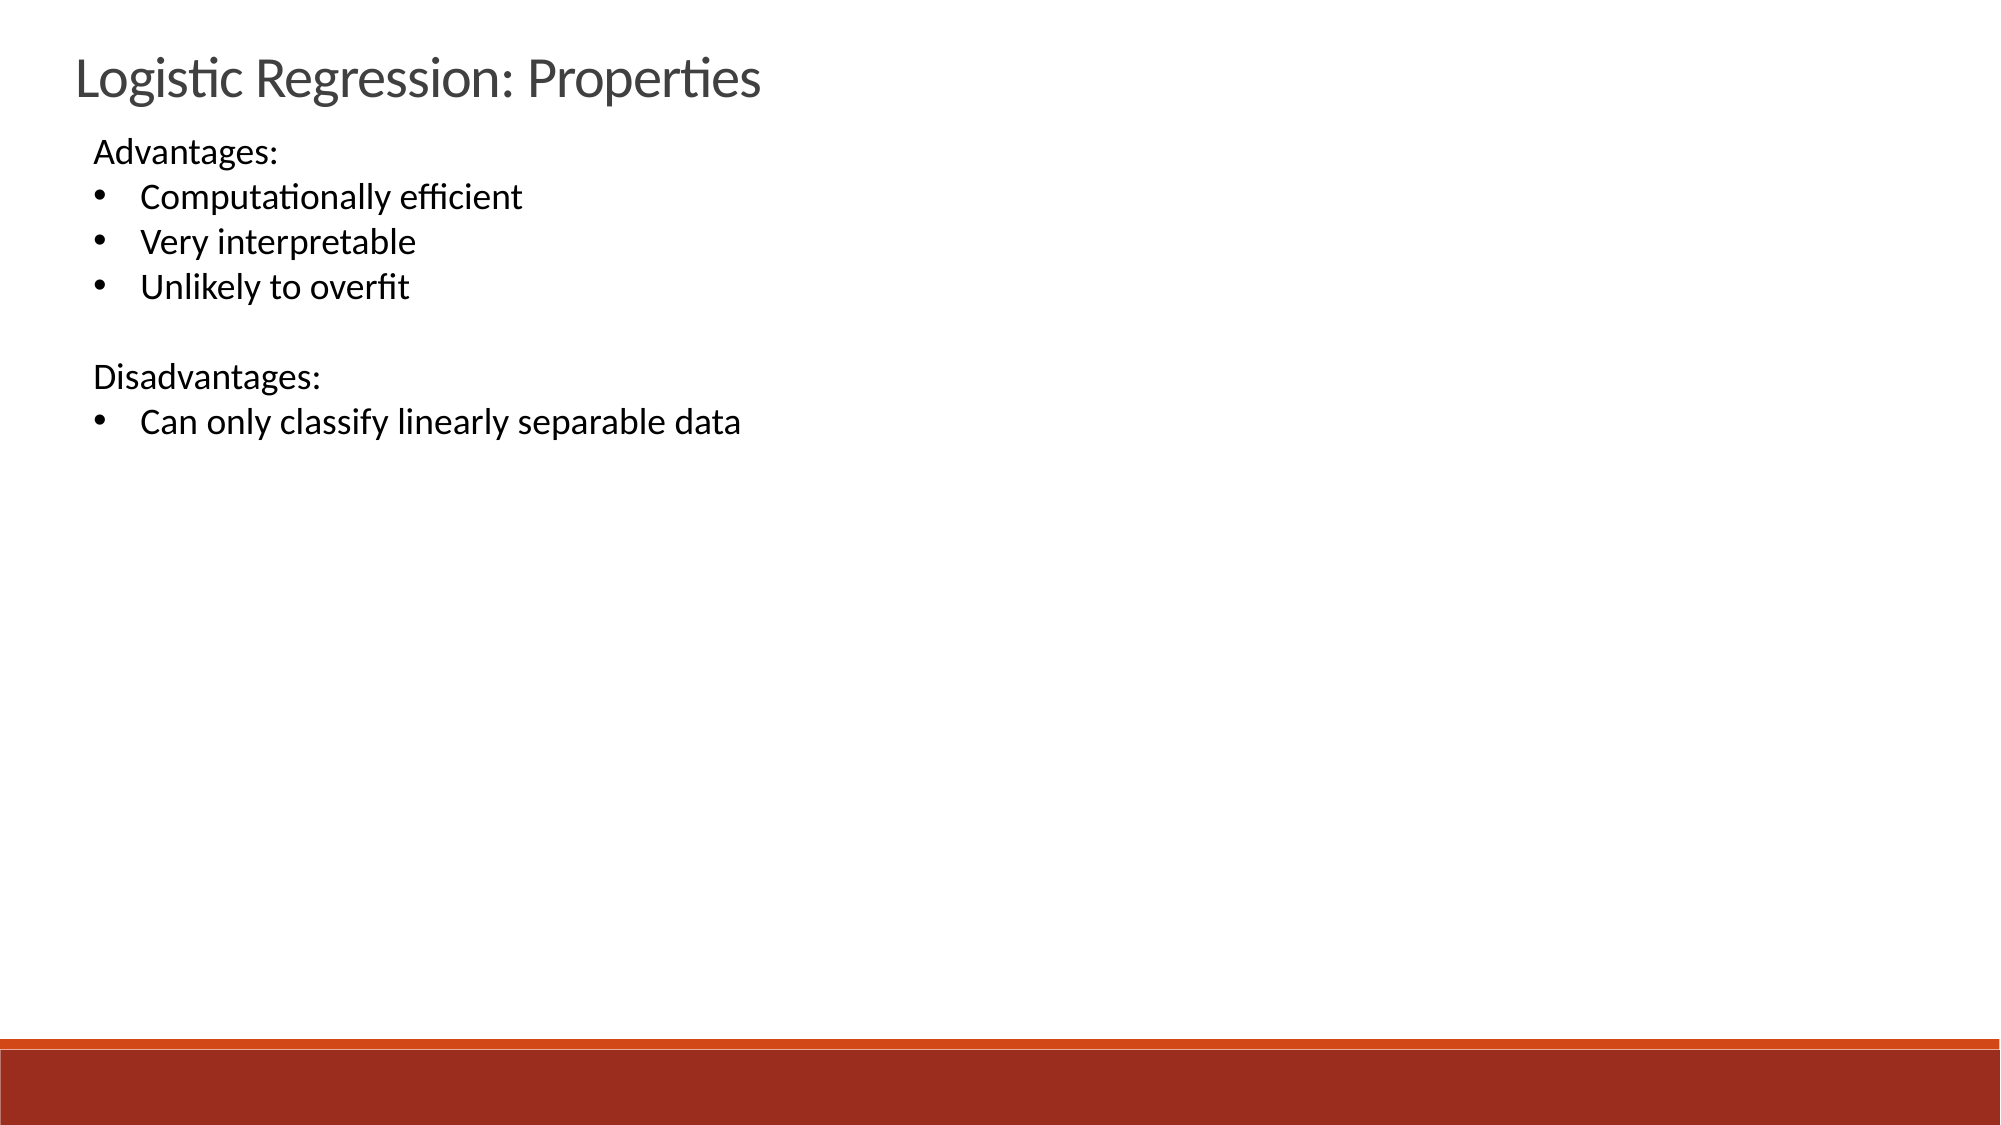

Logistic Regression: Properties
Advantages:
Computationally efficient
Very interpretable
Unlikely to overfit

Disadvantages:
Can only classify linearly separable data